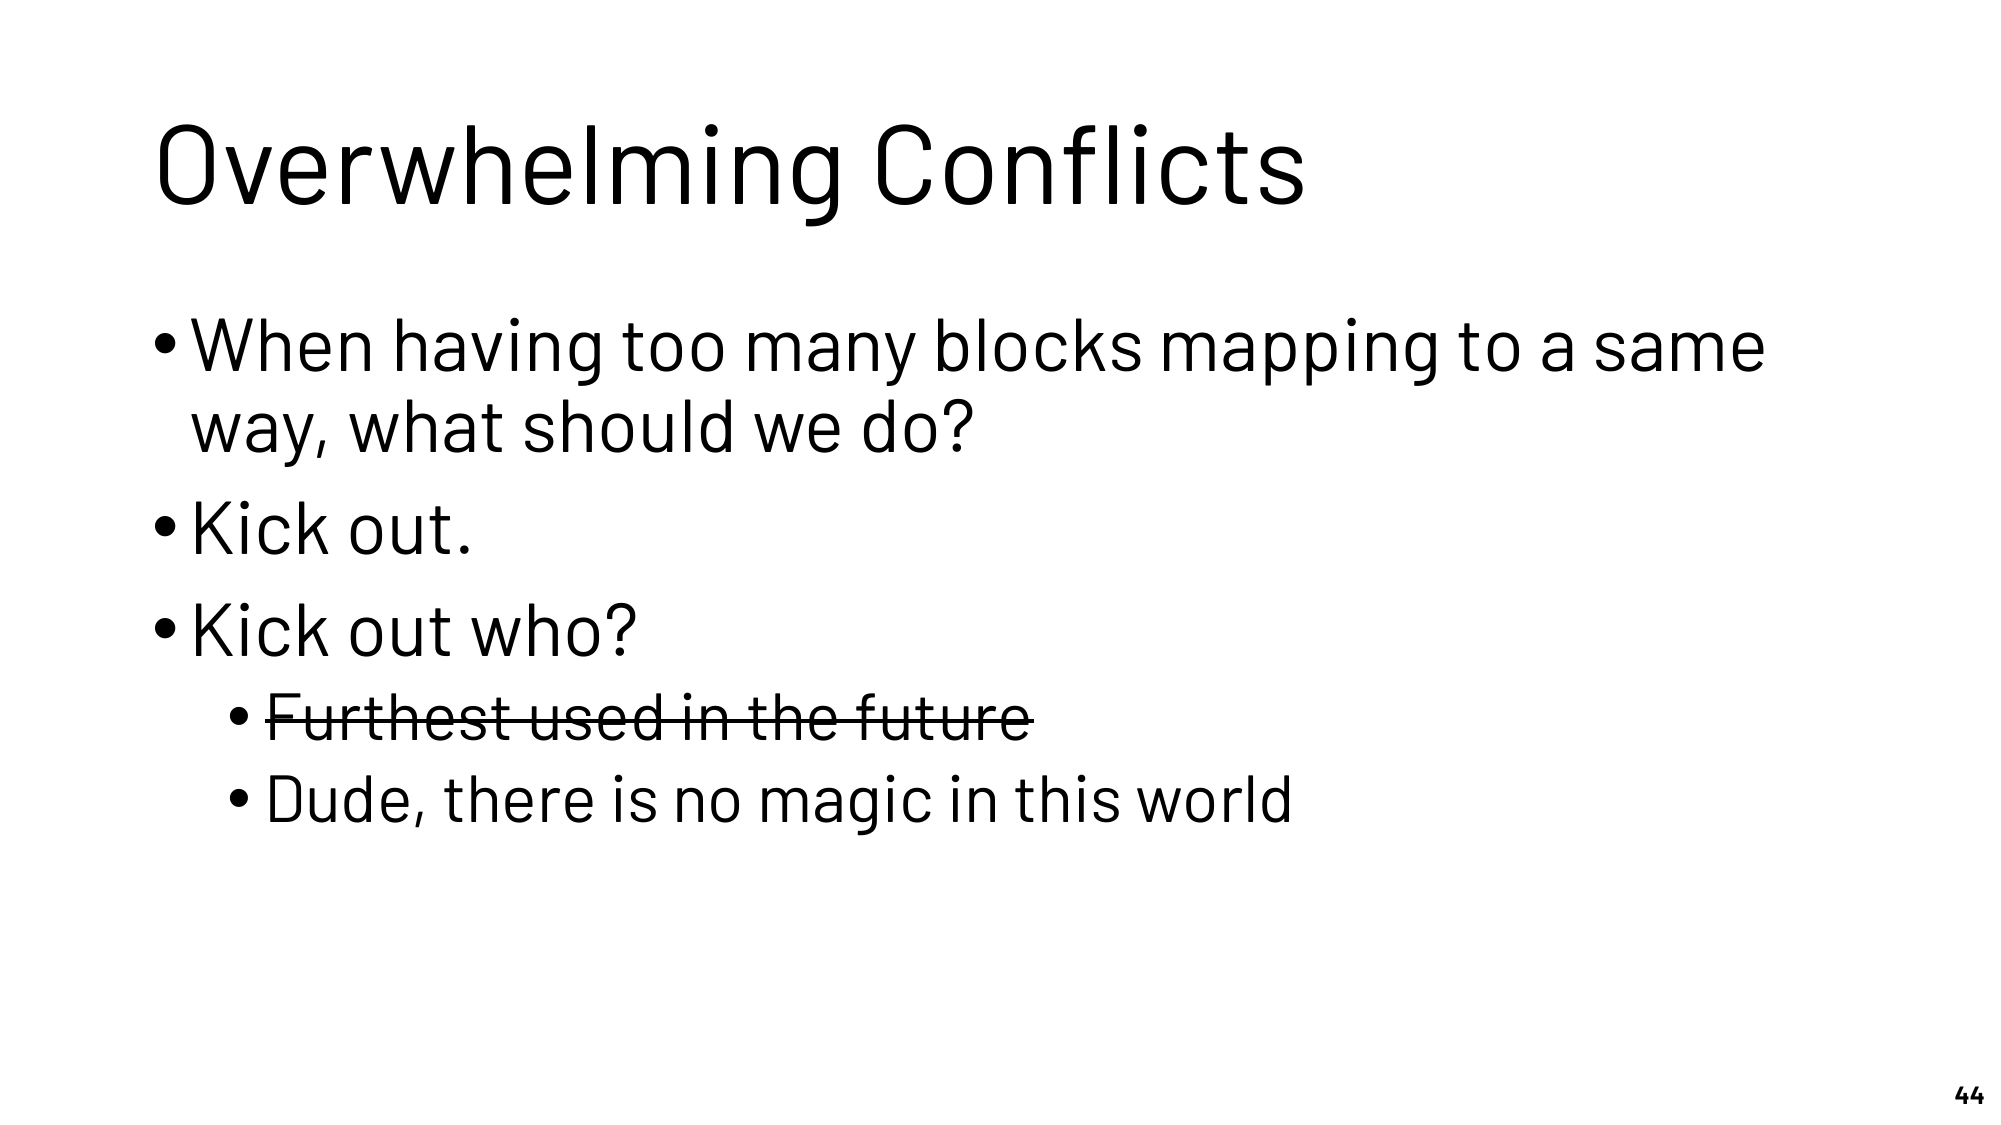

# Overwhelming Conflicts
When having too many blocks mapping to a same way, what should we do?
Kick out.
Kick out who?
Furthest used in the future
Dude, there is no magic in this world
44